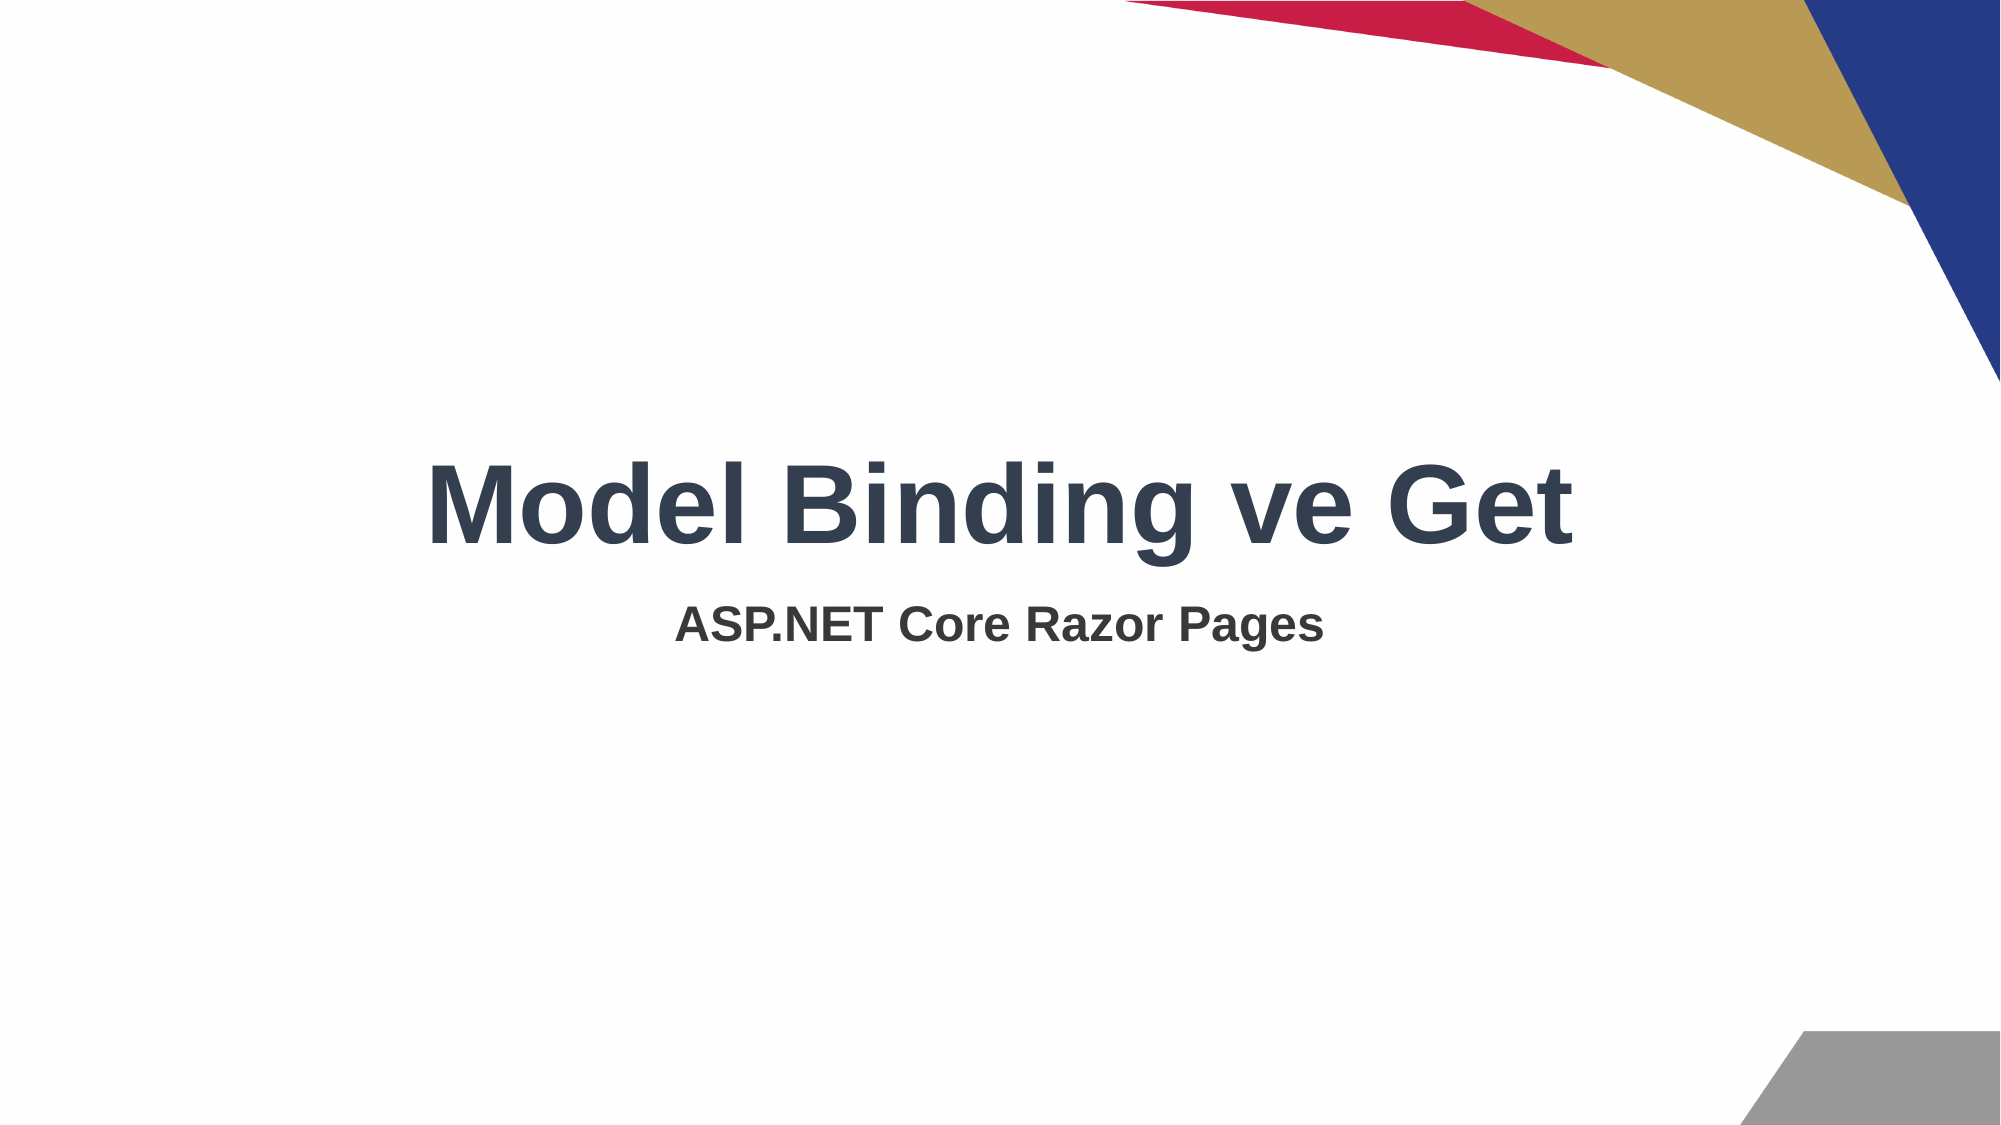

# Model Binding ve Get
ASP.NET Core Razor Pages